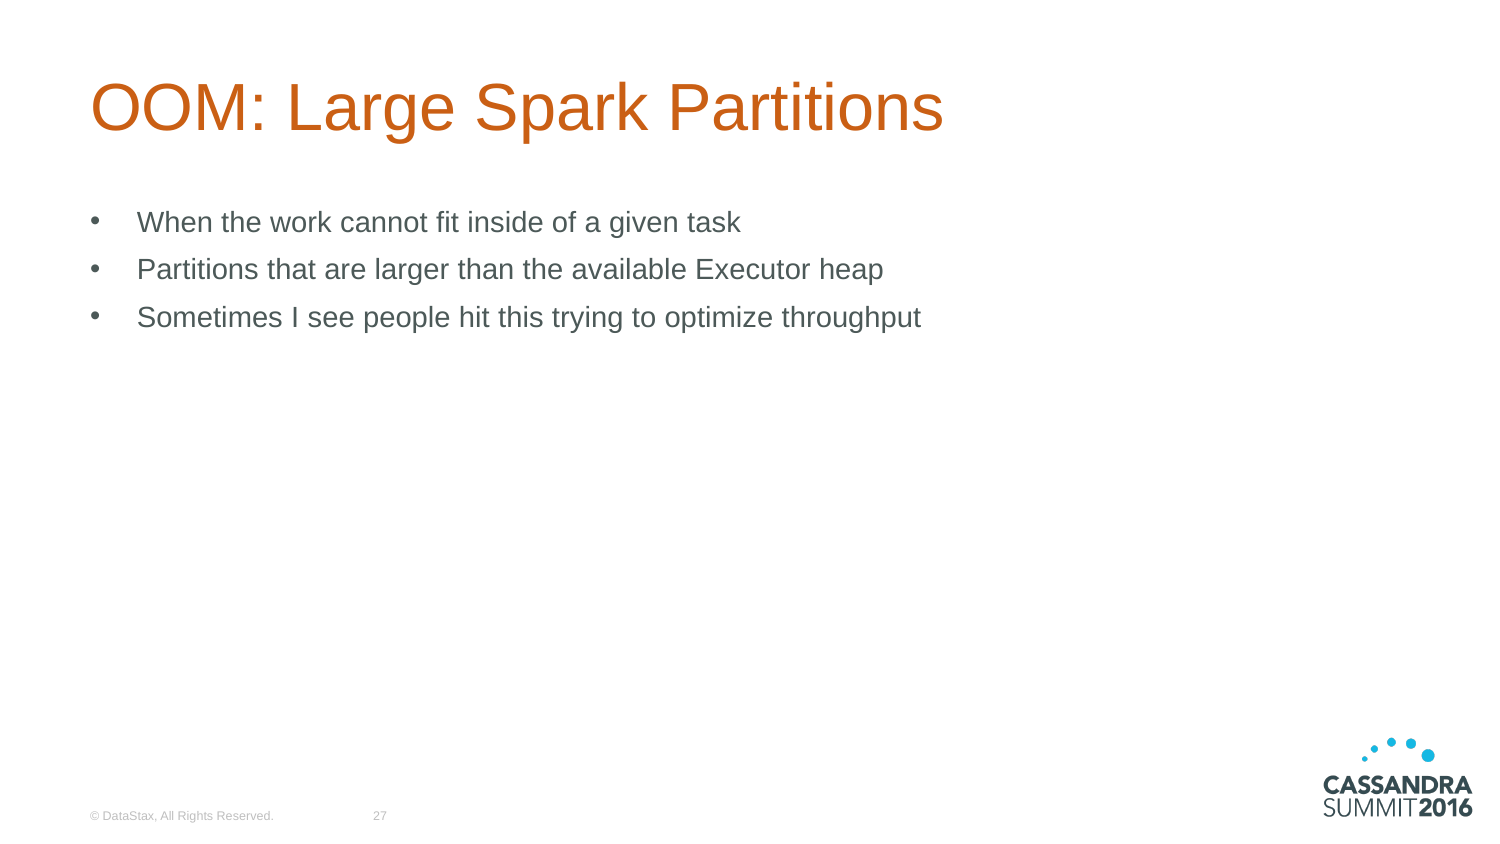

# OOM: Large Spark Partitions
When the work cannot fit inside of a given task
Partitions that are larger than the available Executor heap
Sometimes I see people hit this trying to optimize throughput

© DataStax, All Rights Reserved.
27